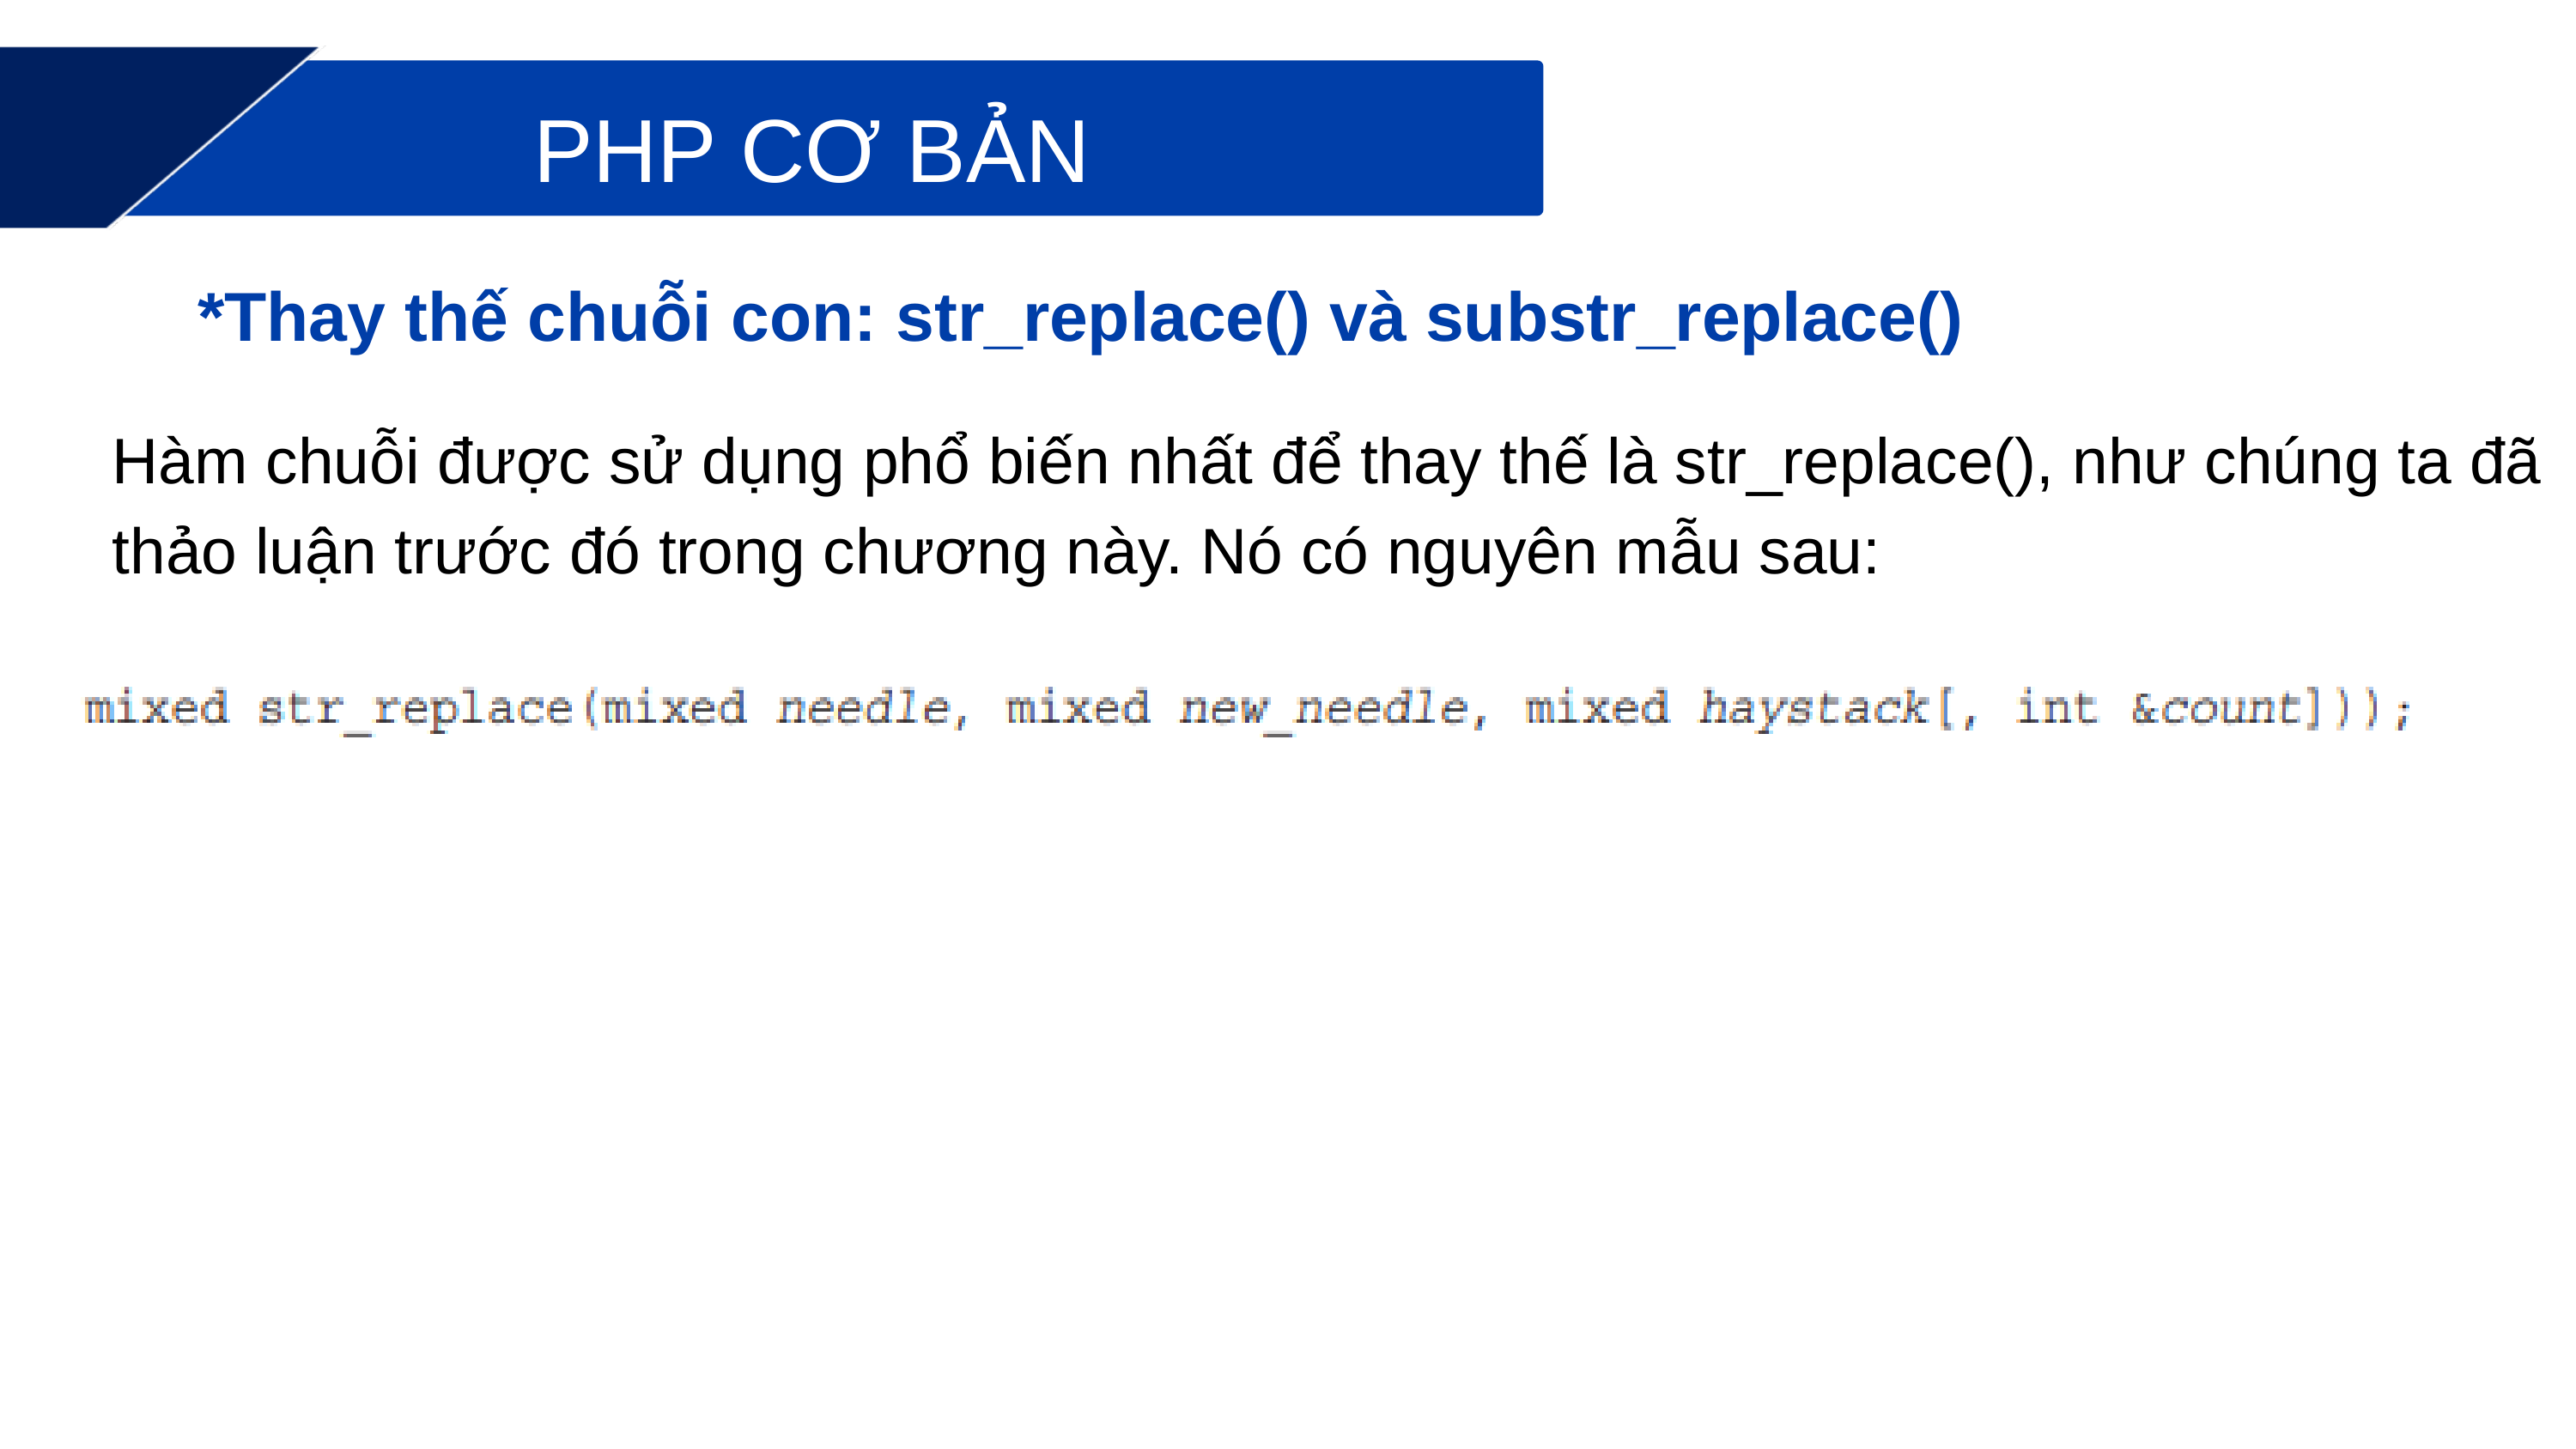

PHP CƠ BẢN

*Thay thế chuỗi con: str_replace() và substr_replace()
Hàm chuỗi được sử dụng phổ biến nhất để thay thế là str_replace(), như chúng ta đã thảo luận trước đó trong chương này. Nó có nguyên mẫu sau: